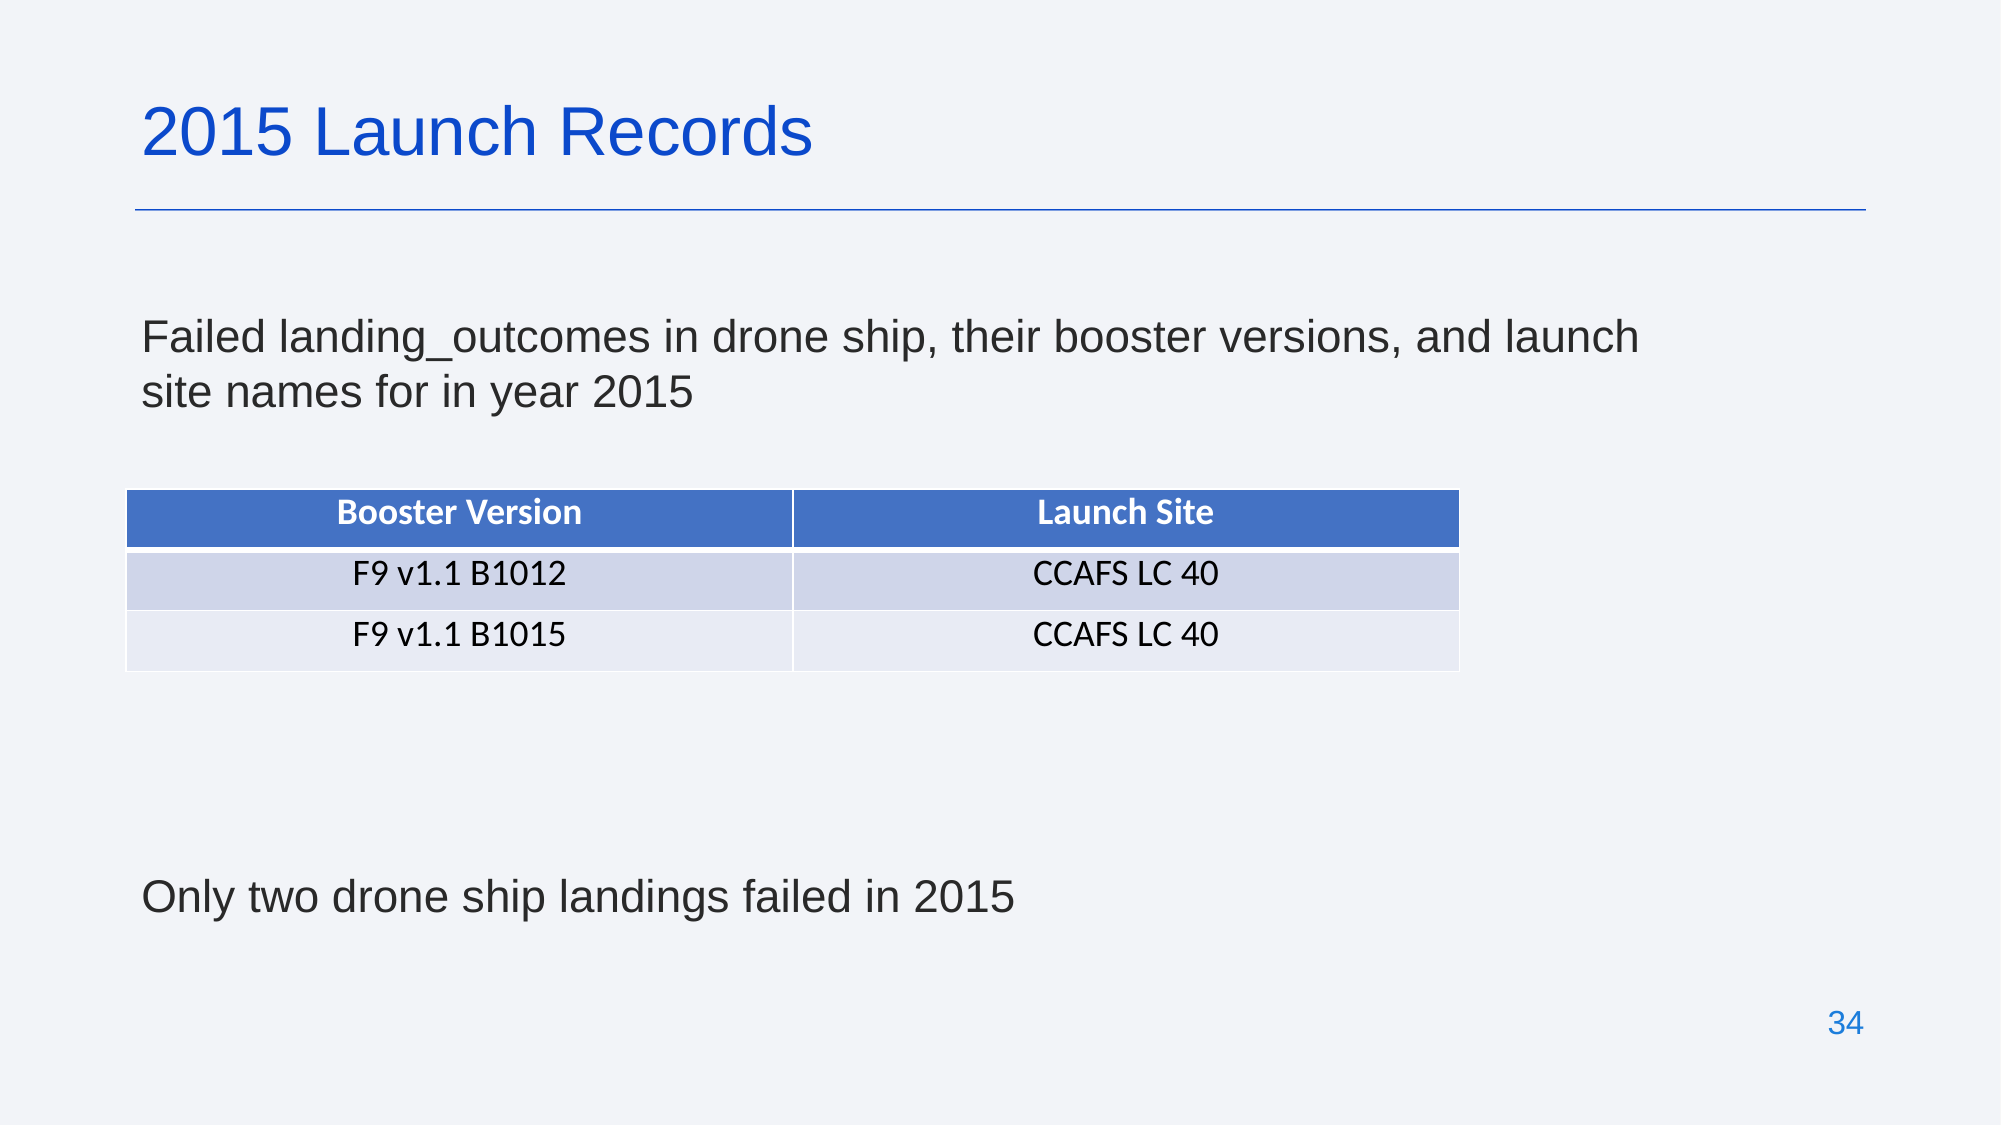

2015 Launch Records
Failed landing_outcomes in drone ship, their booster versions, and launch site names for in year 2015

Only two drone ship landings failed in 2015
| Booster Version | Launch Site |
| --- | --- |
| F9 v1.1 B1012 | CCAFS LC 40 |
| F9 v1.1 B1015 | CCAFS LC 40 |
34